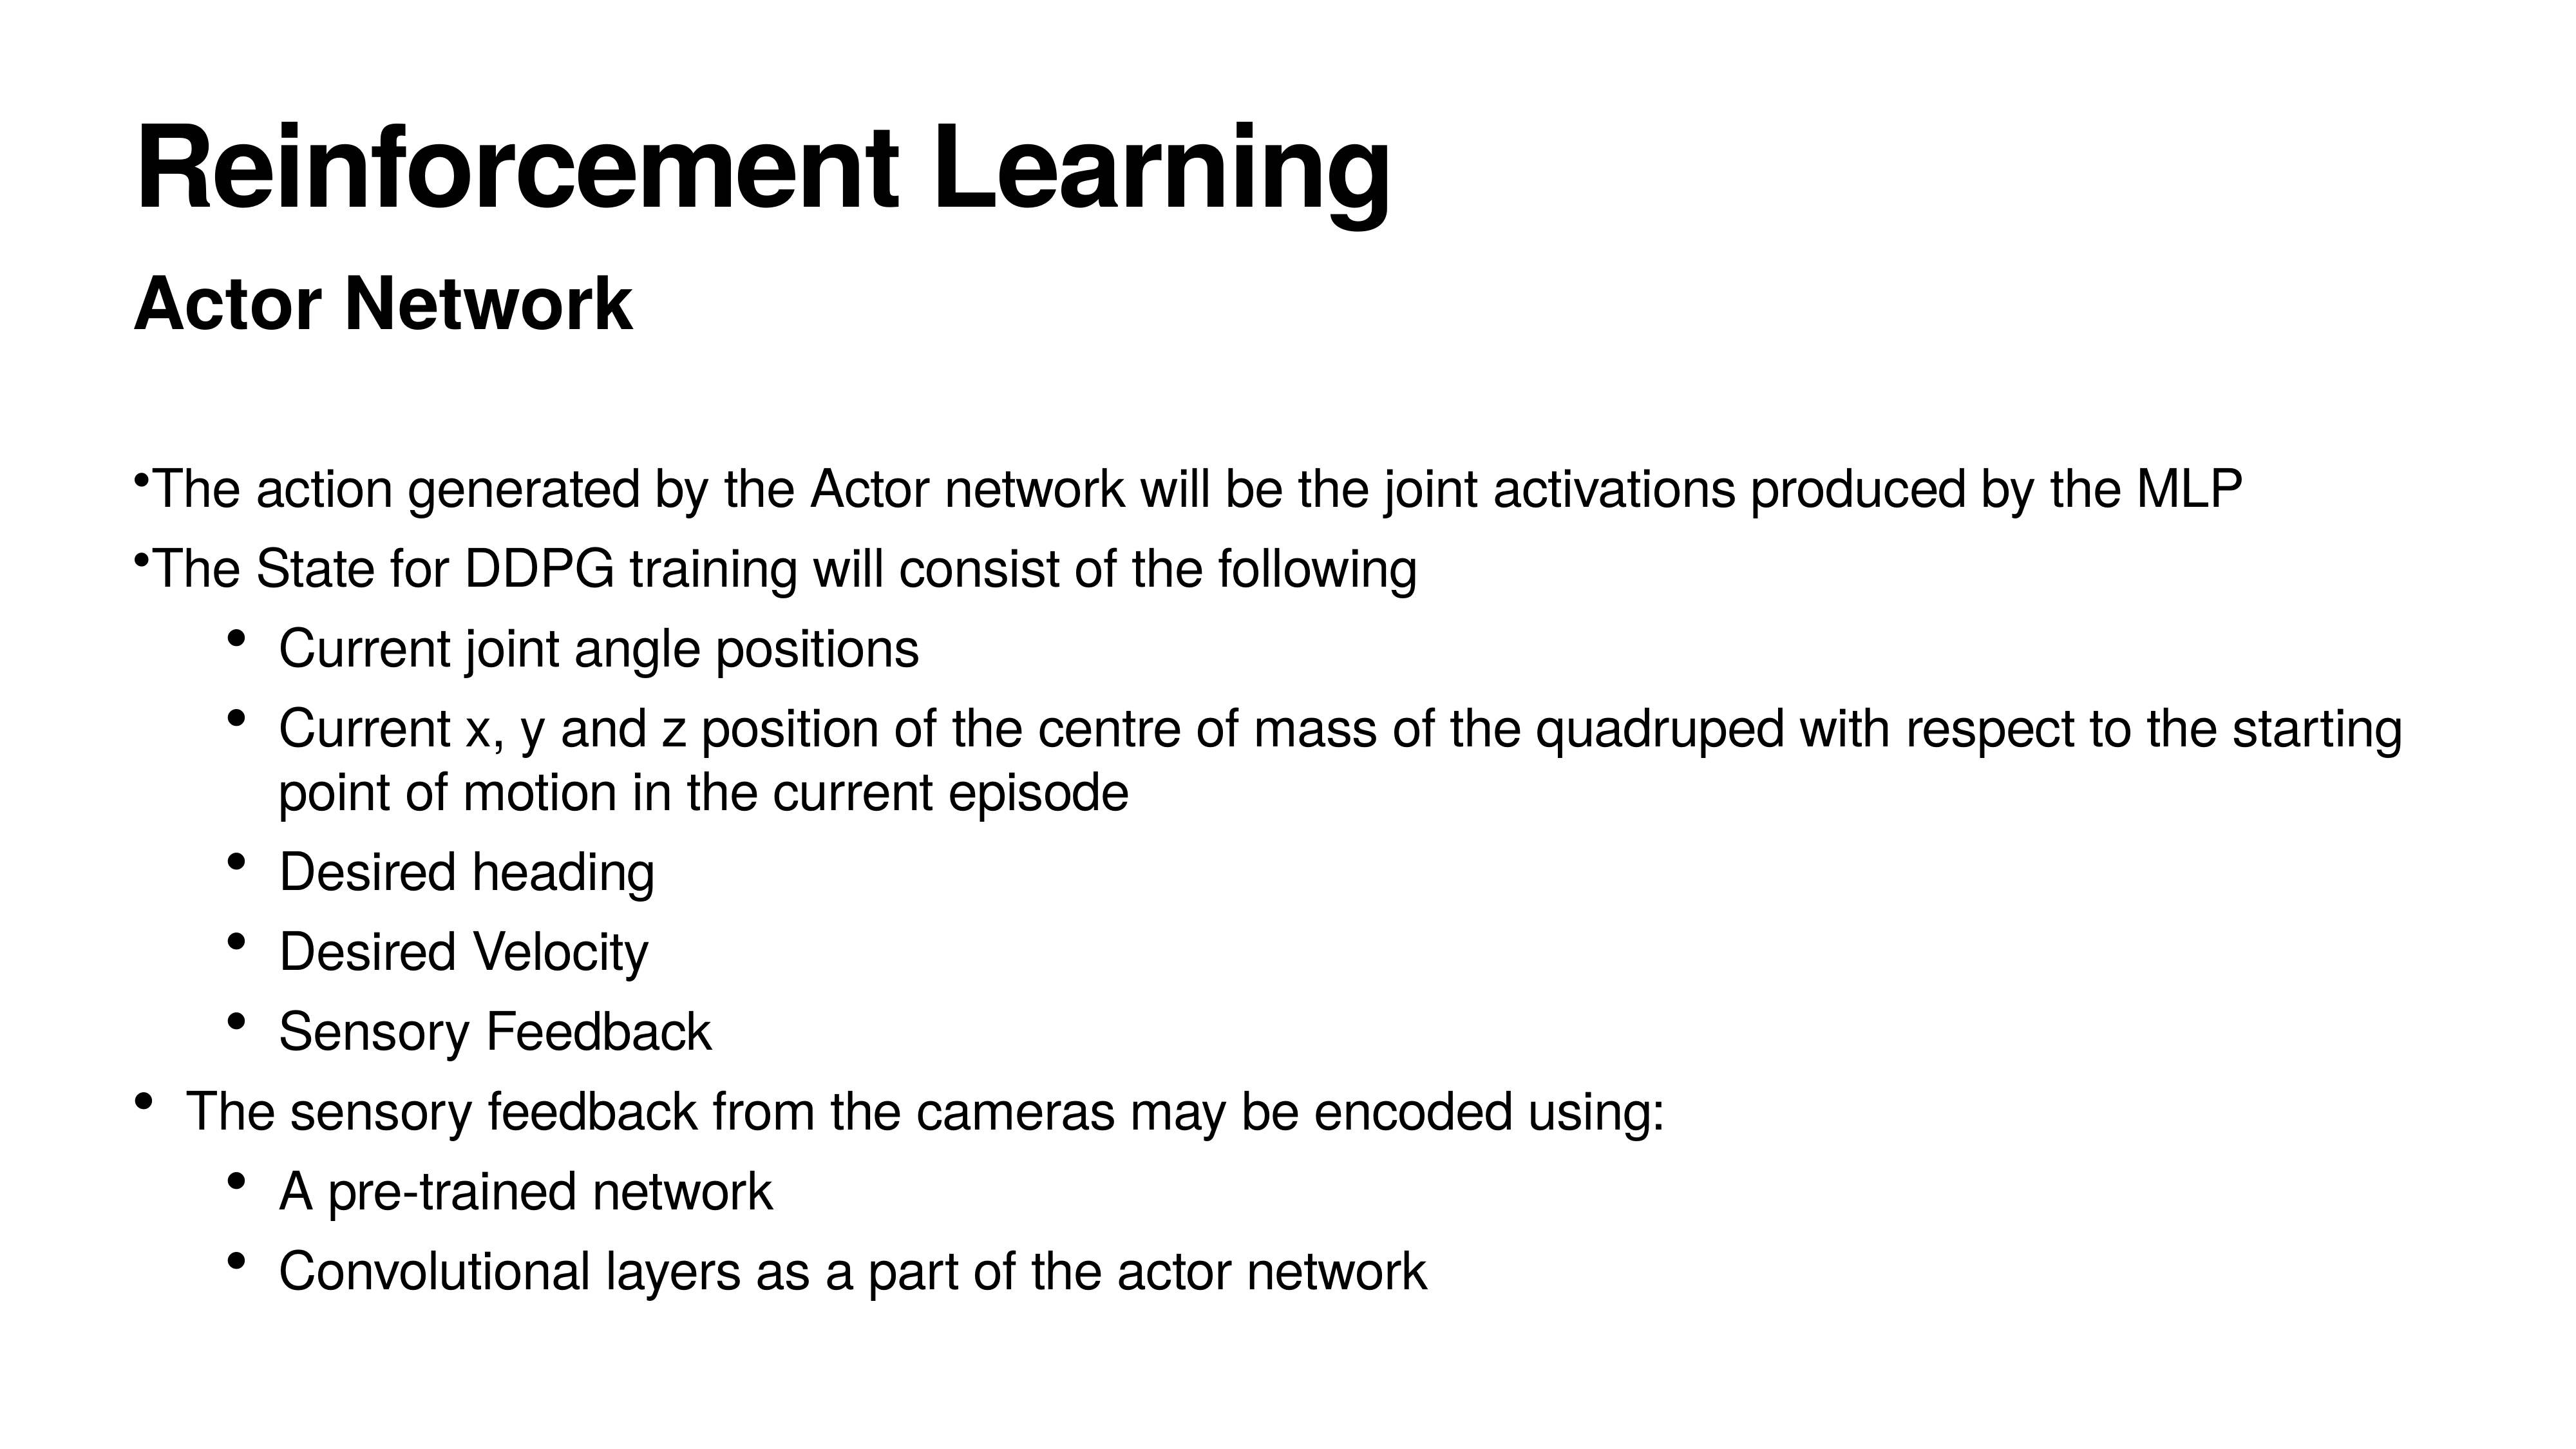

# Reinforcement Learning
Actor Network
The action generated by the Actor network will be the joint activations produced by the MLP
The State for DDPG training will consist of the following
Current joint angle positions
Current x, y and z position of the centre of mass of the quadruped with respect to the starting point of motion in the current episode
Desired heading
Desired Velocity
Sensory Feedback
The sensory feedback from the cameras may be encoded using:
A pre-trained network
Convolutional layers as a part of the actor network